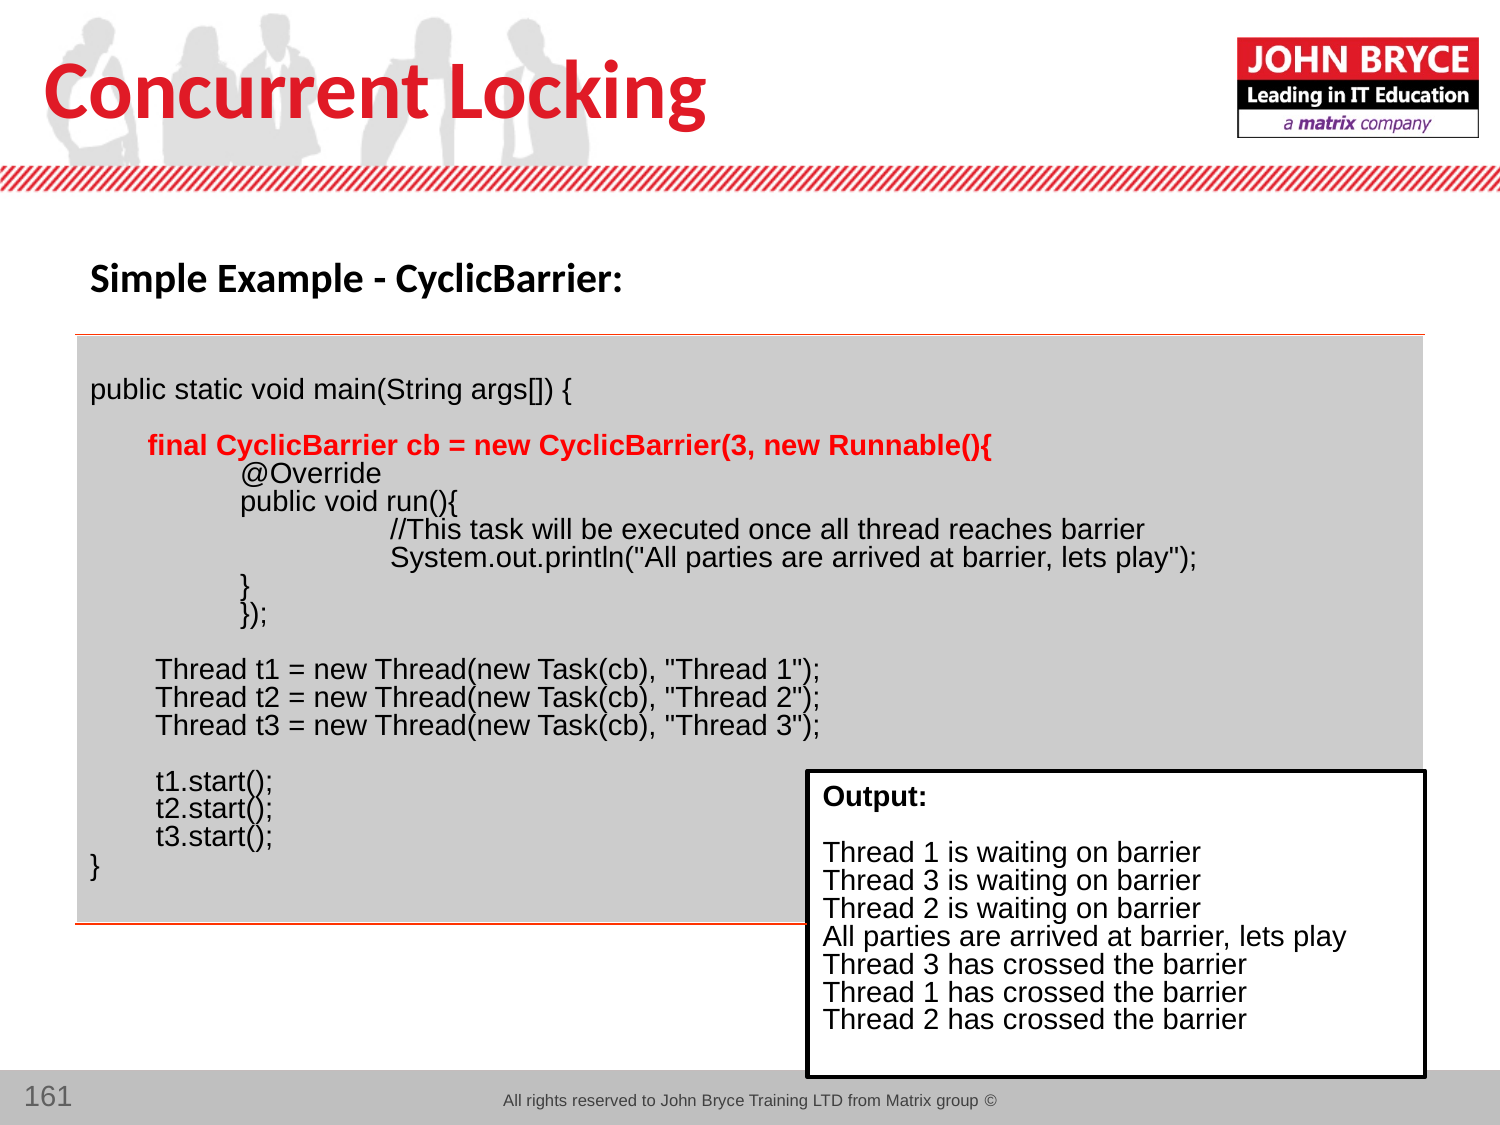

# Concurrent Locking
Simple Example - CyclicBarrier:
public static void main(String args[]) {
       final CyclicBarrier cb = new CyclicBarrier(3, new Runnable(){
 	@Override
	public void run(){
		//This task will be executed once all thread reaches barrier
		System.out.println("All parties are arrived at barrier, lets play");
	}
	});
        Thread t1 = new Thread(new Task(cb), "Thread 1");
        Thread t2 = new Thread(new Task(cb), "Thread 2");
        Thread t3 = new Thread(new Task(cb), "Thread 3");
        t1.start();
        t2.start();
        t3.start();
}
Output:
Thread 1 is waiting on barrier
Thread 3 is waiting on barrier
Thread 2 is waiting on barrier
All parties are arrived at barrier, lets play
Thread 3 has crossed the barrier
Thread 1 has crossed the barrier
Thread 2 has crossed the barrier